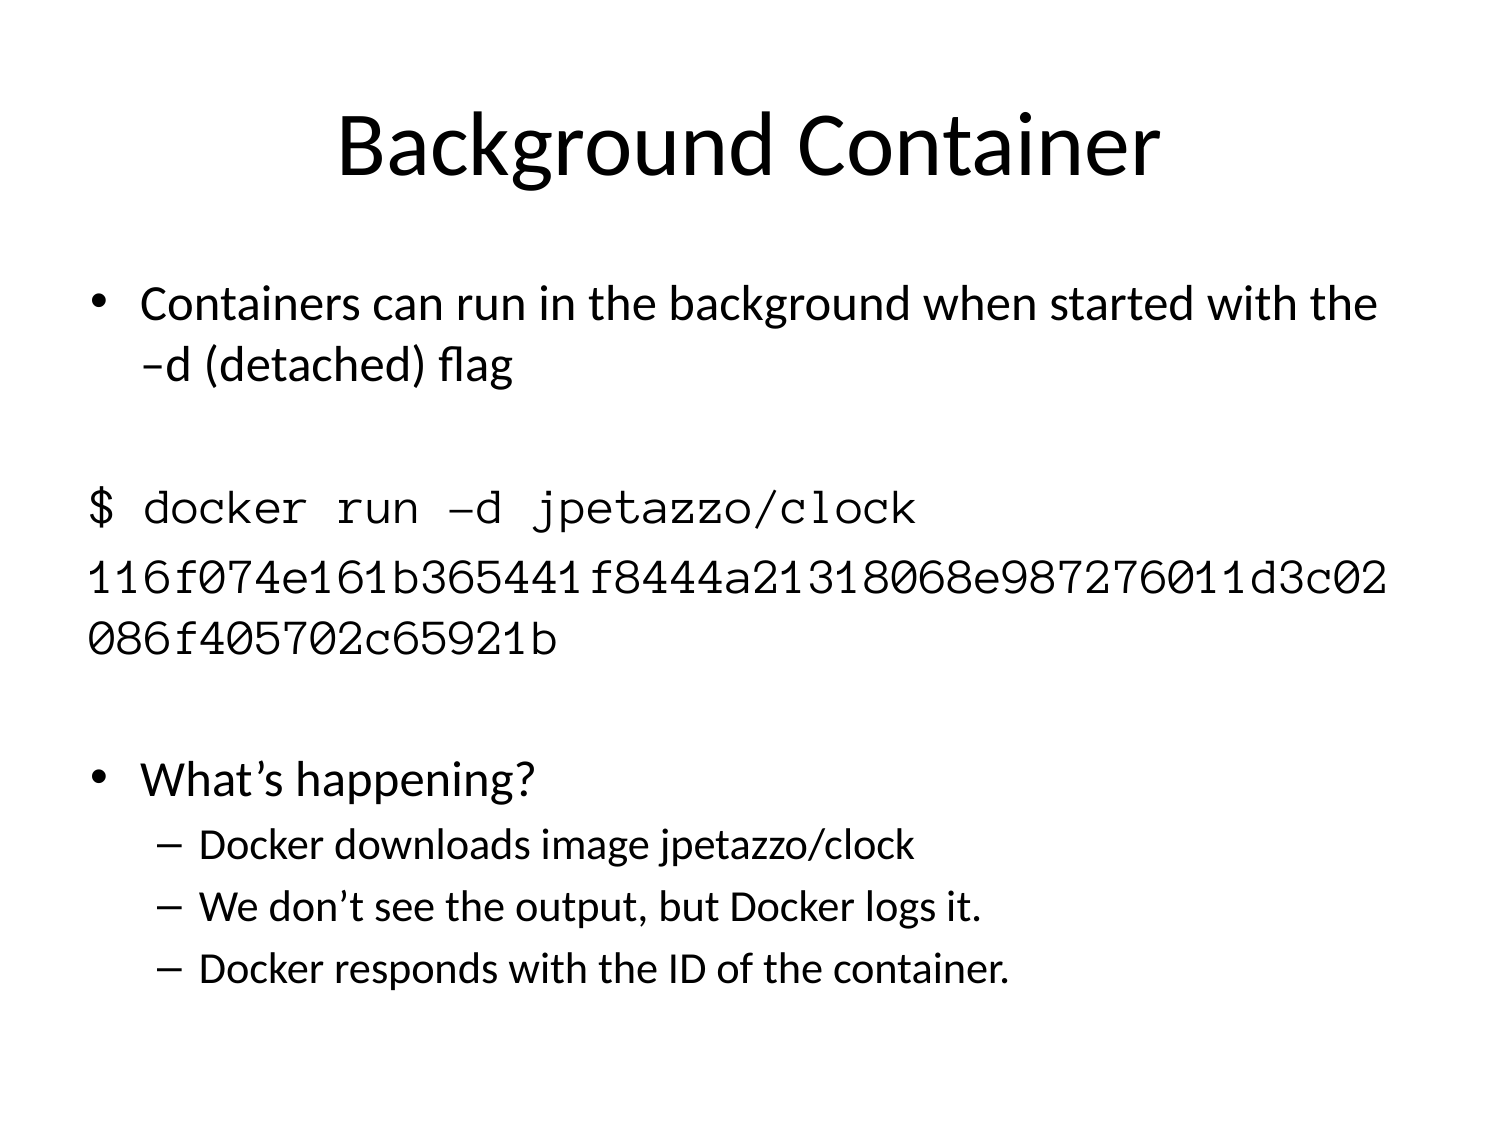

# Background Container
Containers can run in the background when started with the –d (detached) flag

$ docker run –d jpetazzo/clock
116f074e161b365441f8444a21318068e987276011d3c02086f405702c65921b

What’s happening?
Docker downloads image jpetazzo/clock
We don’t see the output, but Docker logs it.
Docker responds with the ID of the container.